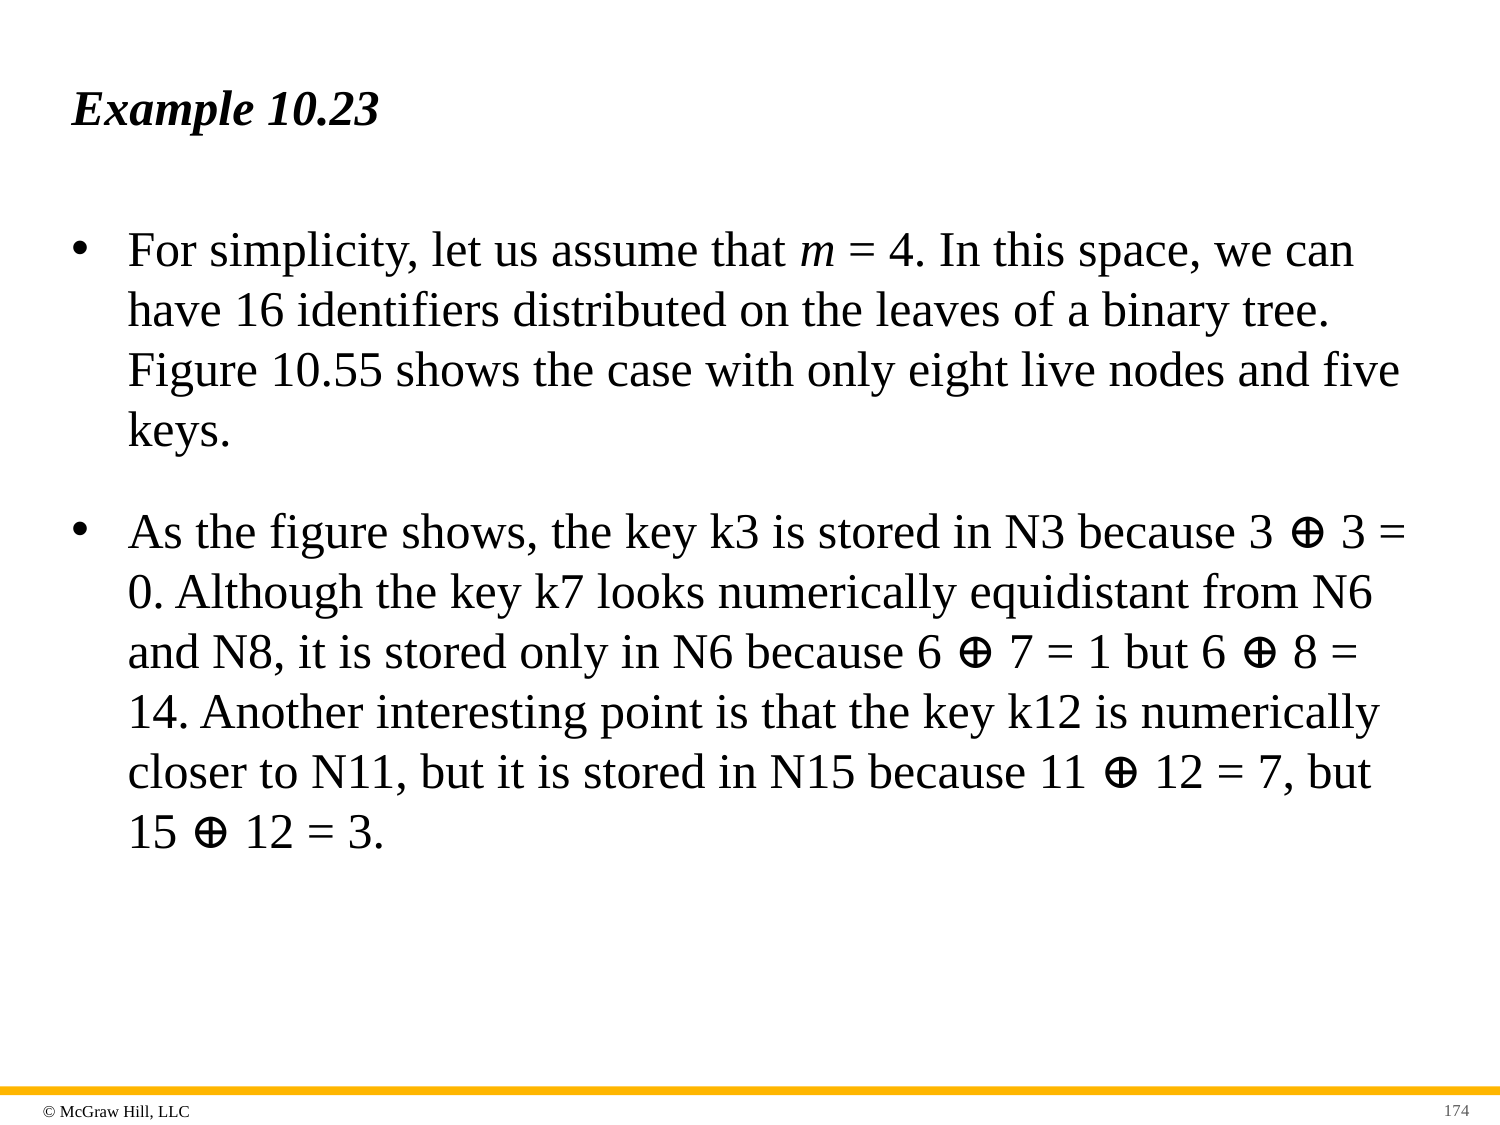

# Example 10.23
For simplicity, let us assume that m = 4. In this space, we can have 16 identifiers distributed on the leaves of a binary tree. Figure 10.55 shows the case with only eight live nodes and five keys.
As the figure shows, the key k3 is stored in N3 because 3 ⊕ 3 = 0. Although the key k7 looks numerically equidistant from N6 and N8, it is stored only in N6 because 6 ⊕ 7 = 1 but 6 ⊕ 8 = 14. Another interesting point is that the key k12 is numerically closer to N11, but it is stored in N15 because 11 ⊕ 12 = 7, but 15 ⊕ 12 = 3.
174